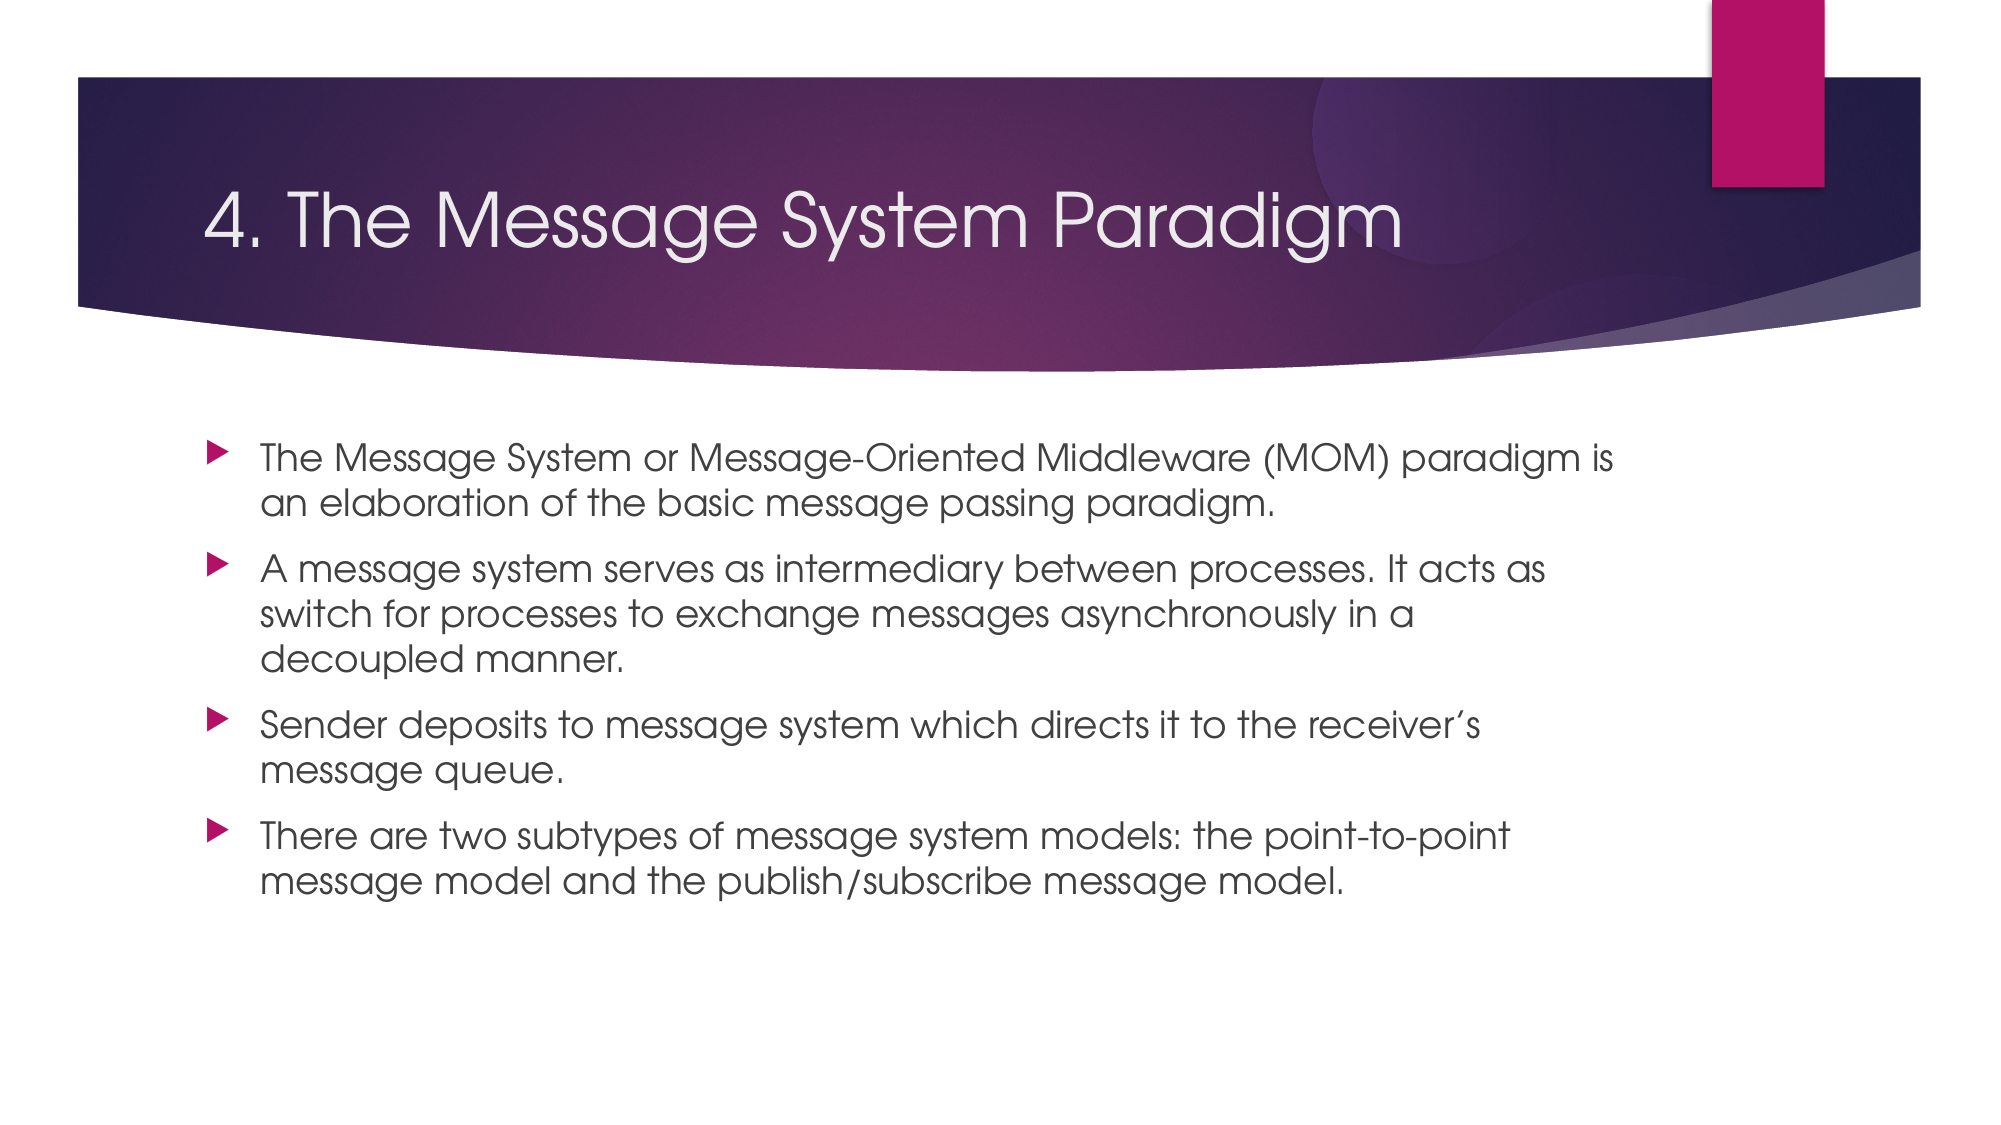

4. The Message System Paradigm
The Message System or Message-Oriented Middleware (MOM) paradigm is an elaboration of the basic message passing paradigm.
A message system serves as intermediary between processes. It acts as switch for processes to exchange messages asynchronously in a decoupled manner.
Sender deposits to message system which directs it to the receiver’s message queue.
There are two subtypes of message system models: the point-to-point message model and the publish/subscribe message model.